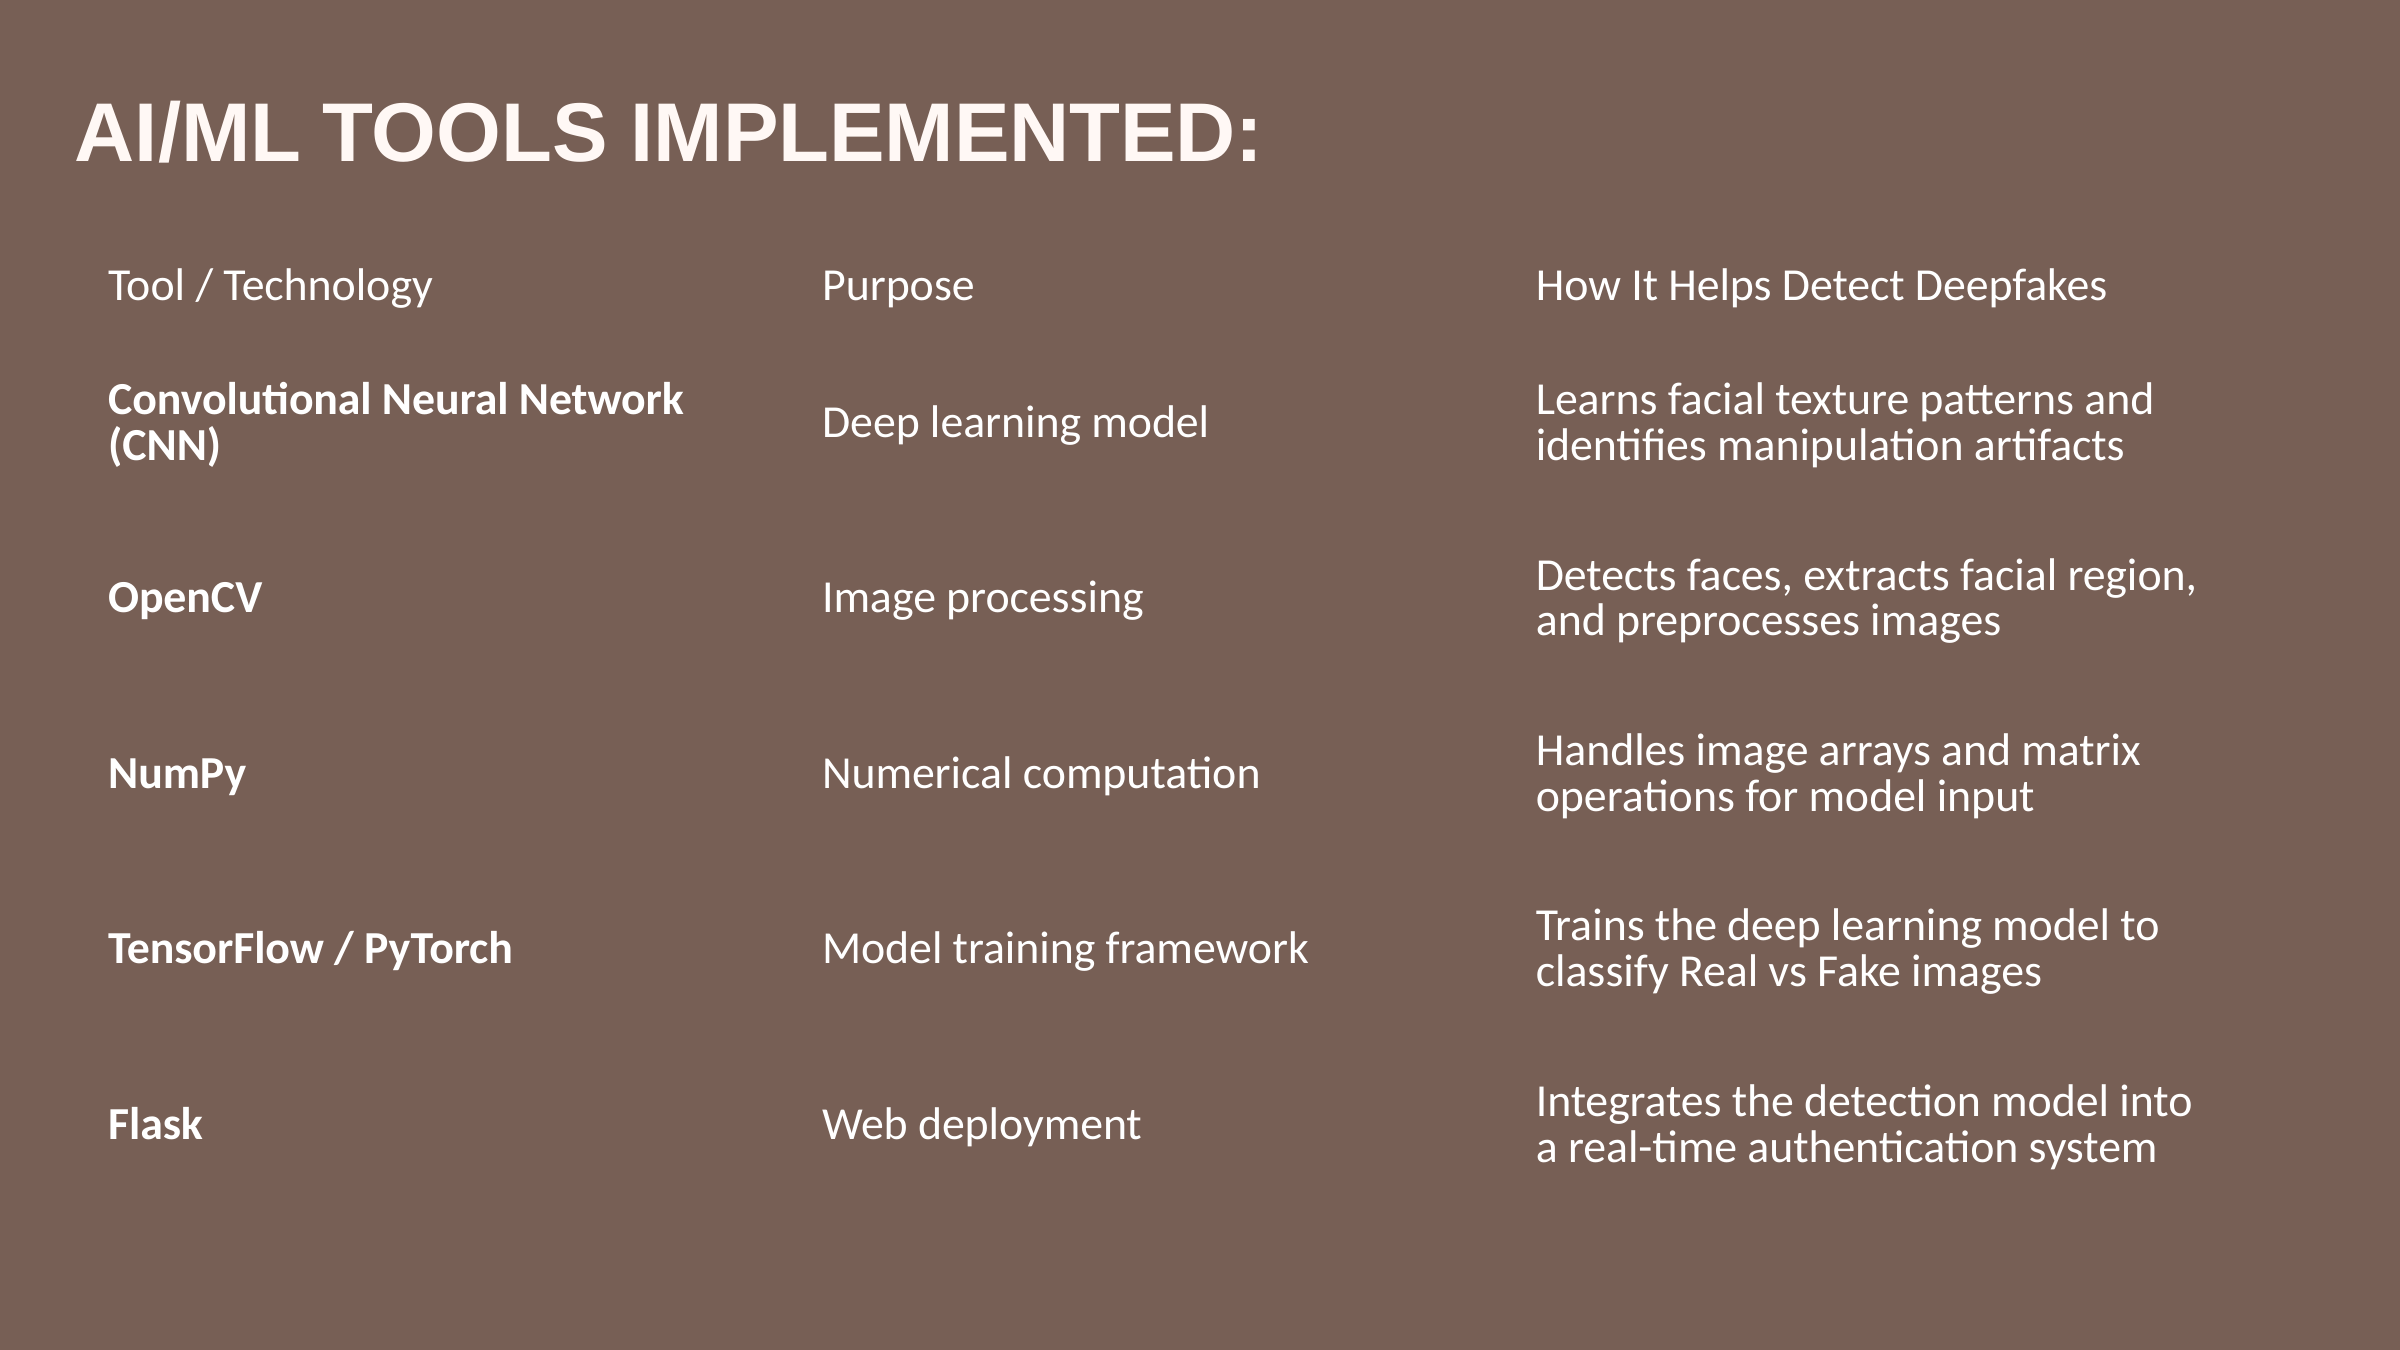

AI/ML TOOLS IMPLEMENTED:
| Tool / Technology | Purpose | How It Helps Detect Deepfakes |
| --- | --- | --- |
| Convolutional Neural Network (CNN) | Deep learning model | Learns facial texture patterns and identifies manipulation artifacts |
| OpenCV | Image processing | Detects faces, extracts facial region, and preprocesses images |
| NumPy | Numerical computation | Handles image arrays and matrix operations for model input |
| TensorFlow / PyTorch | Model training framework | Trains the deep learning model to classify Real vs Fake images |
| Flask | Web deployment | Integrates the detection model into a real-time authentication system |